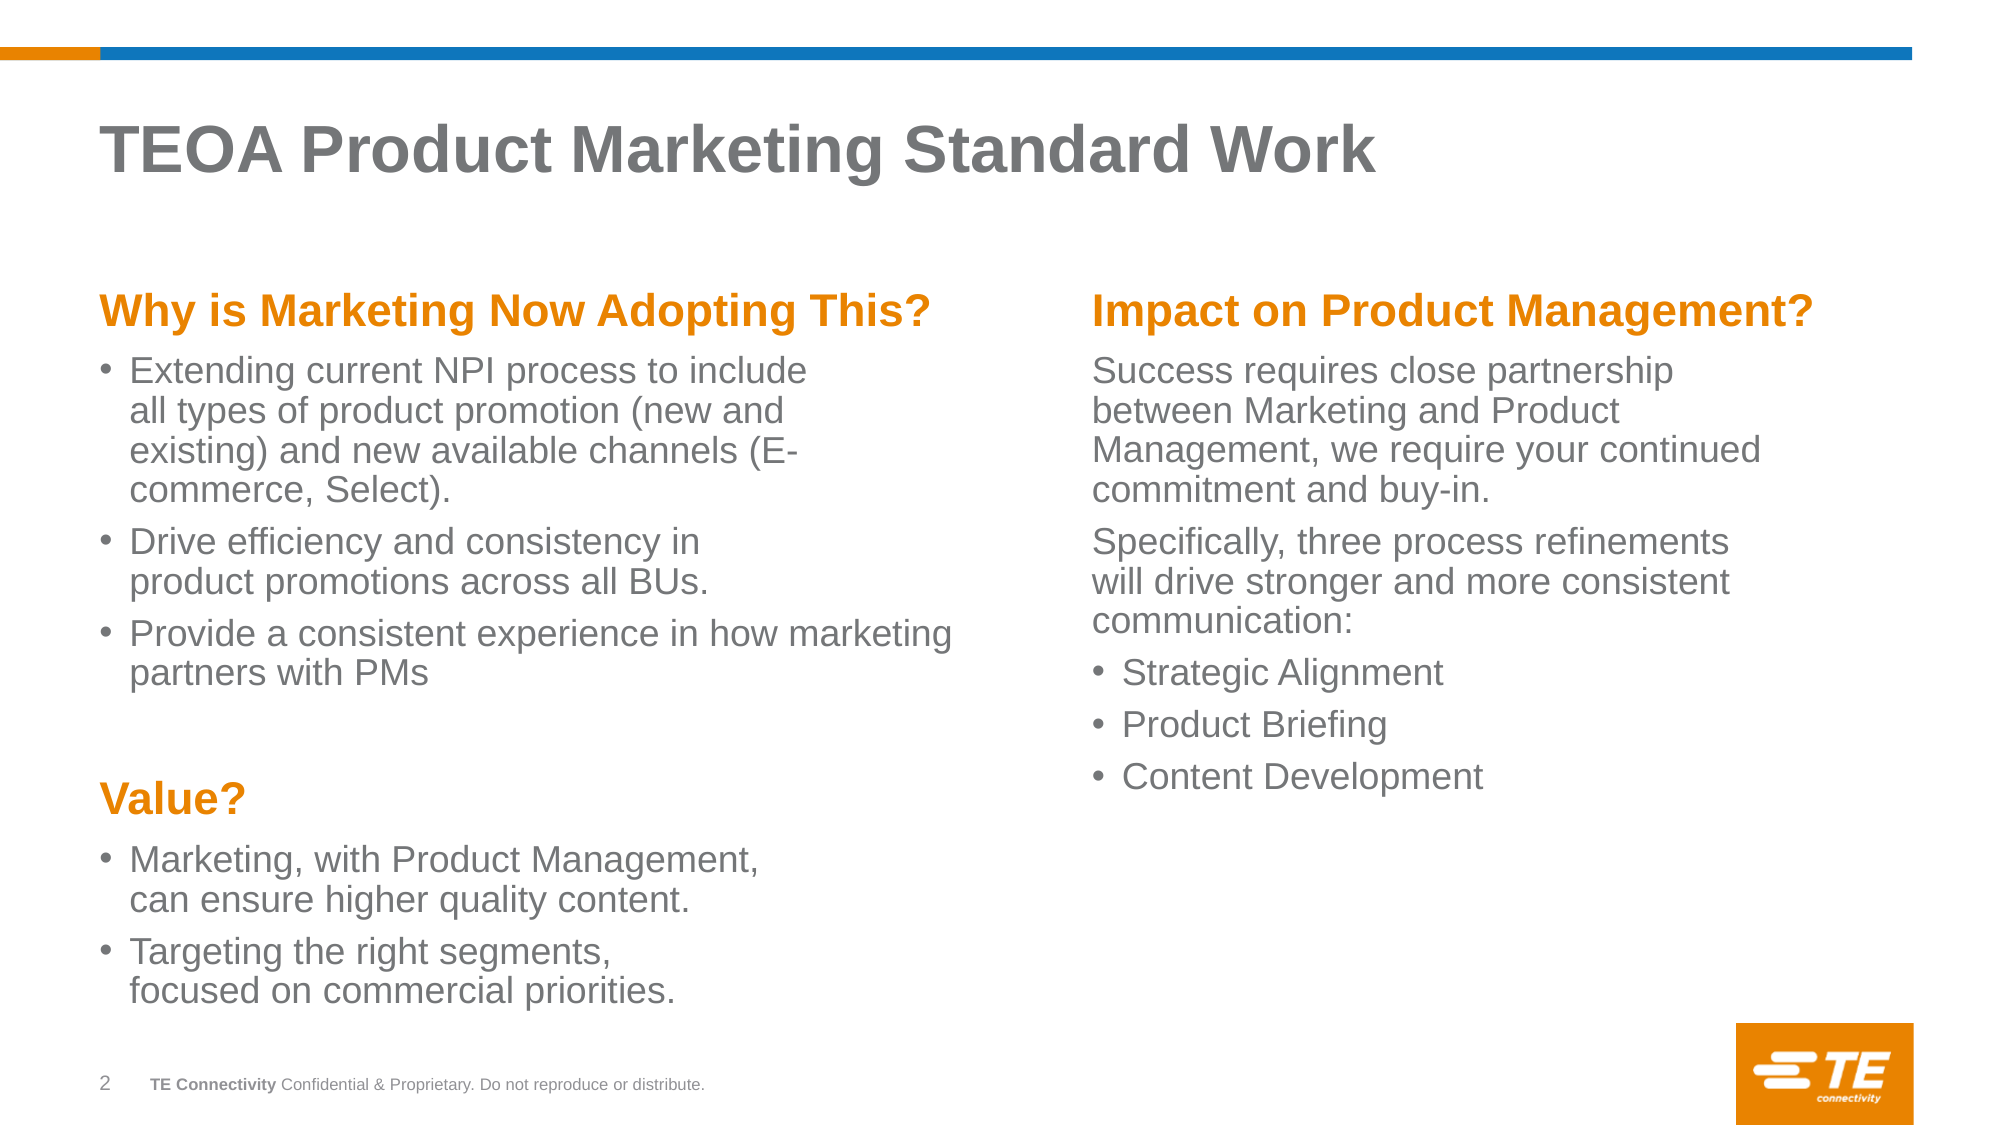

# TEOA Product Marketing Standard Work
Why is Marketing Now Adopting This?
Extending current NPI process to include
all types of product promotion (new and existing) and new available channels (E-commerce, Select).
Drive efficiency and consistency in 
product promotions across all BUs.
Provide a consistent experience in how marketing partners with PMs

Value?
Marketing, with Product Management,
can ensure higher quality content.
Targeting the right segments,
focused on commercial priorities.

Impact on Product Management?
Success requires close partnership between Marketing and Product Management, we require your continued commitment and buy-in.
Specifically, three process refinements
will drive stronger and more consistent communication:
Strategic Alignment
Product Briefing
Content Development
2